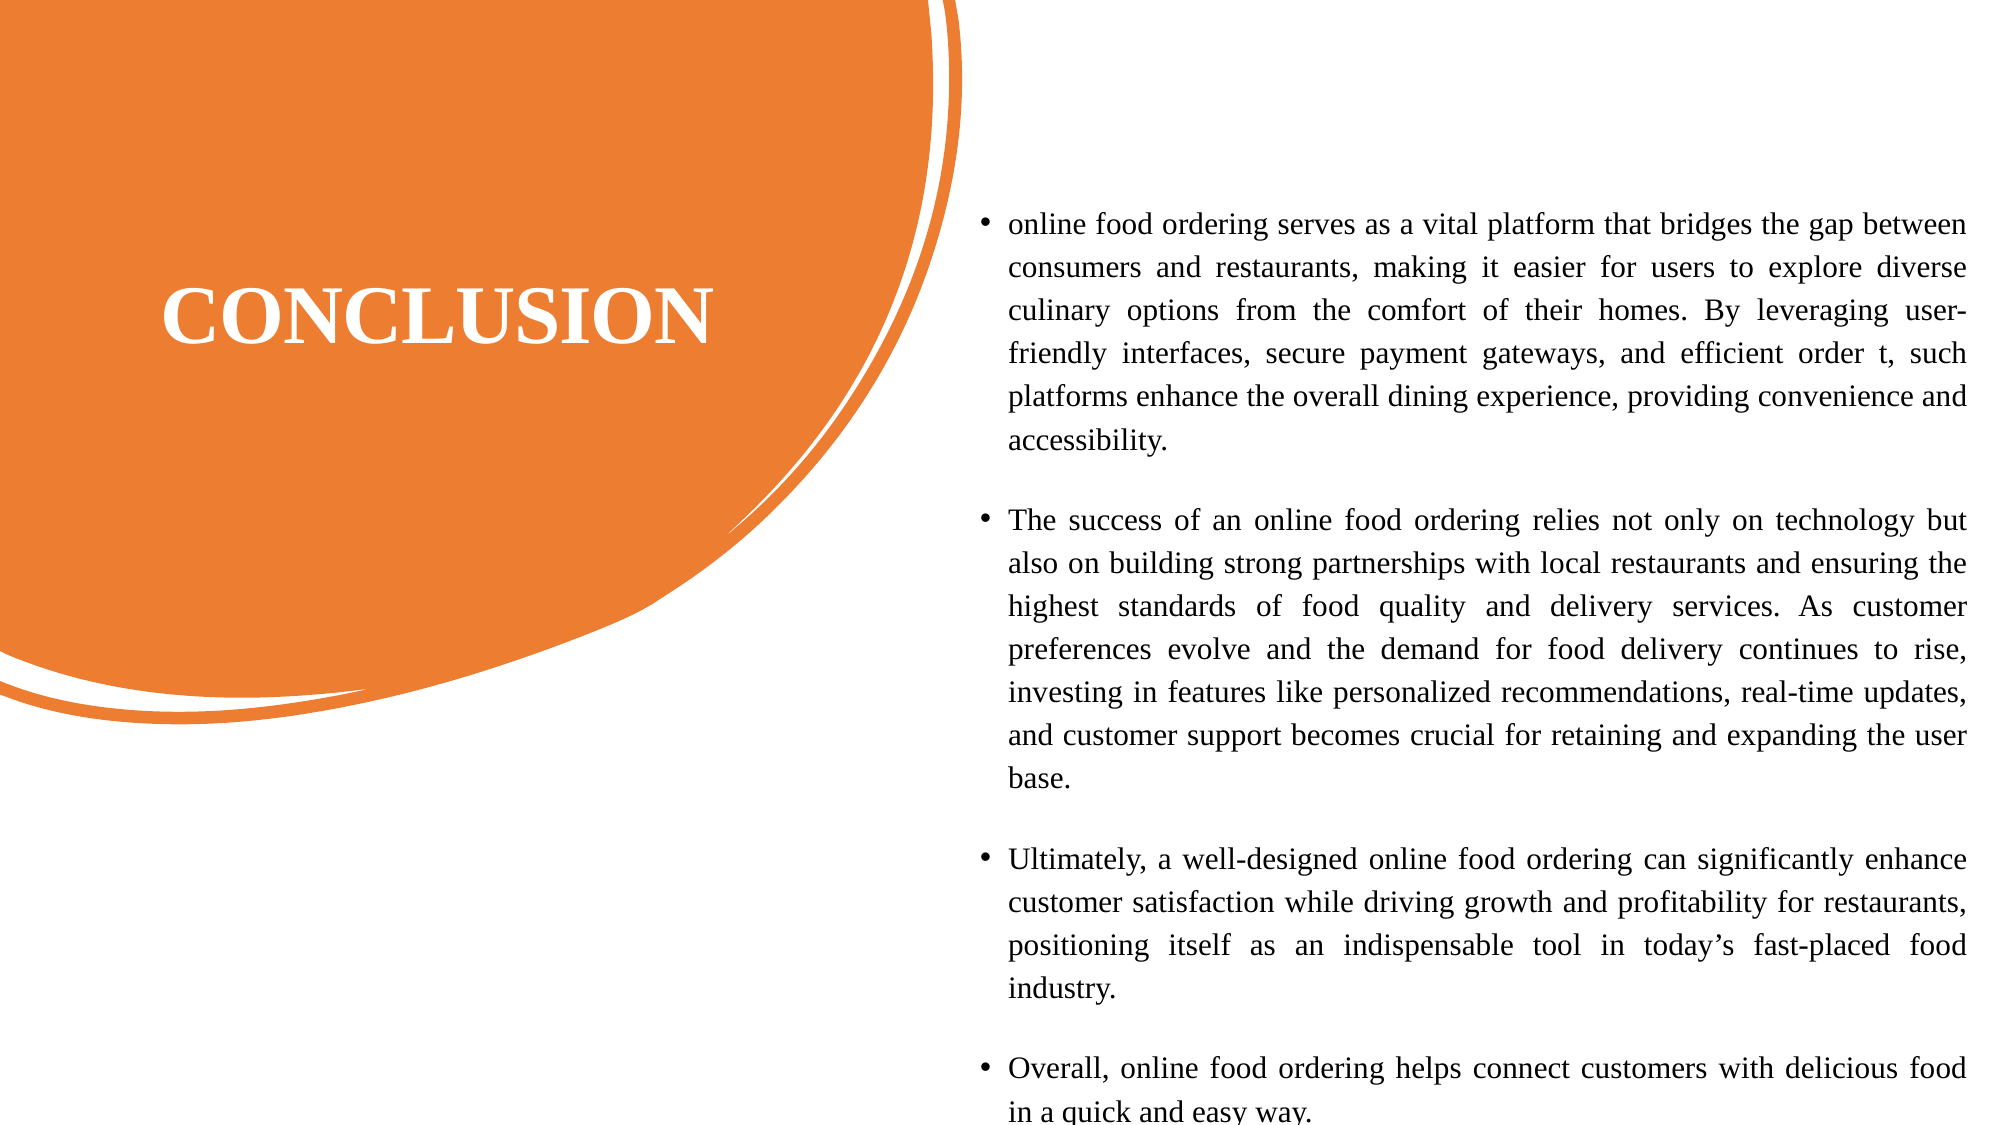

online food ordering serves as a vital platform that bridges the gap between consumers and restaurants, making it easier for users to explore diverse culinary options from the comfort of their homes. By leveraging user-friendly interfaces, secure payment gateways, and efficient order t, such platforms enhance the overall dining experience, providing convenience and accessibility.
The success of an online food ordering relies not only on technology but also on building strong partnerships with local restaurants and ensuring the highest standards of food quality and delivery services. As customer preferences evolve and the demand for food delivery continues to rise, investing in features like personalized recommendations, real-time updates, and customer support becomes crucial for retaining and expanding the user base.
Ultimately, a well-designed online food ordering can significantly enhance customer satisfaction while driving growth and profitability for restaurants, positioning itself as an indispensable tool in today’s fast-placed food industry.
Overall, online food ordering helps connect customers with delicious food in a quick and easy way.

# Conclusion